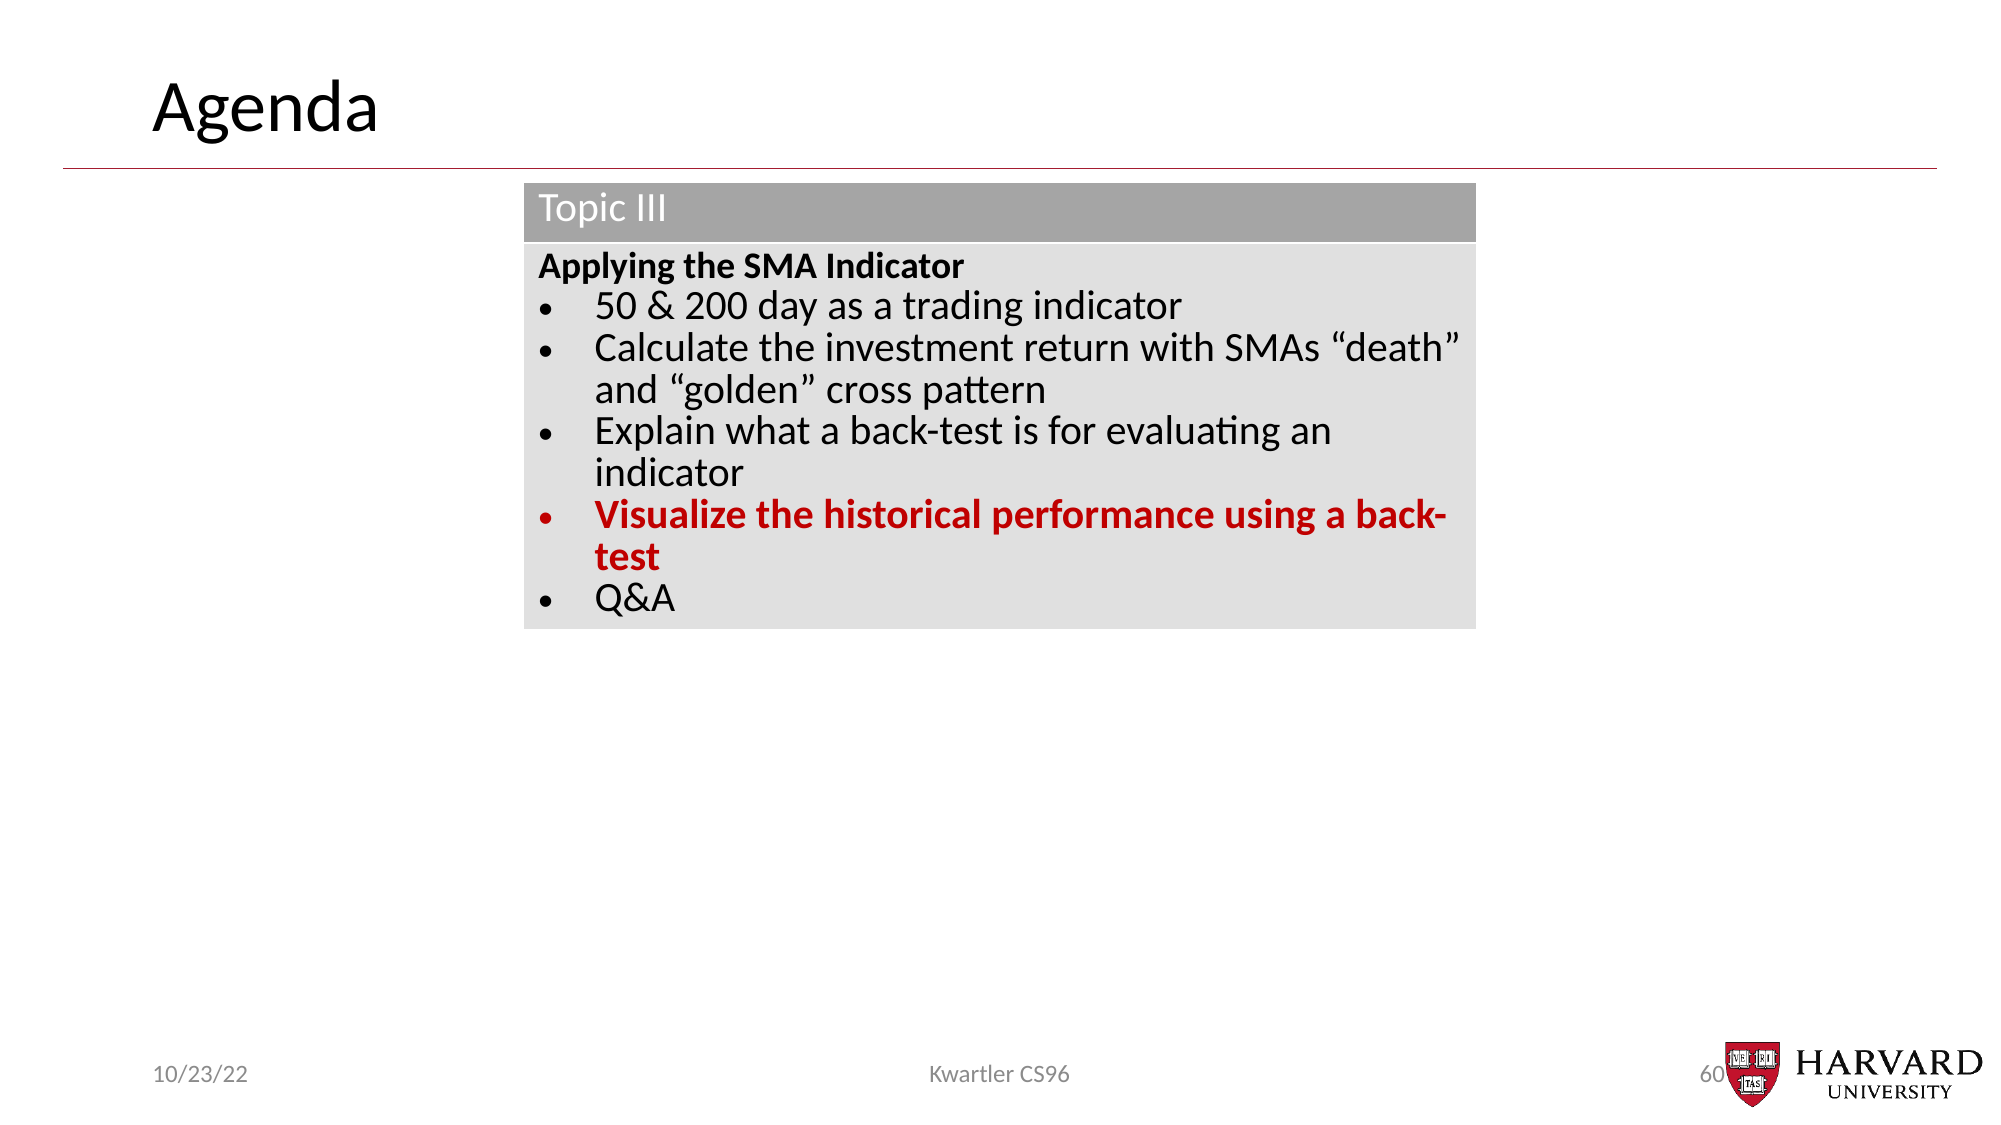

# Agenda
| Topic III |
| --- |
| Applying the SMA Indicator 50 & 200 day as a trading indicator Calculate the investment return with SMAs “death” and “golden” cross pattern Explain what a back-test is for evaluating an indicator Visualize the historical performance using a back-test Q&A |
10/23/22
Kwartler CS96
60